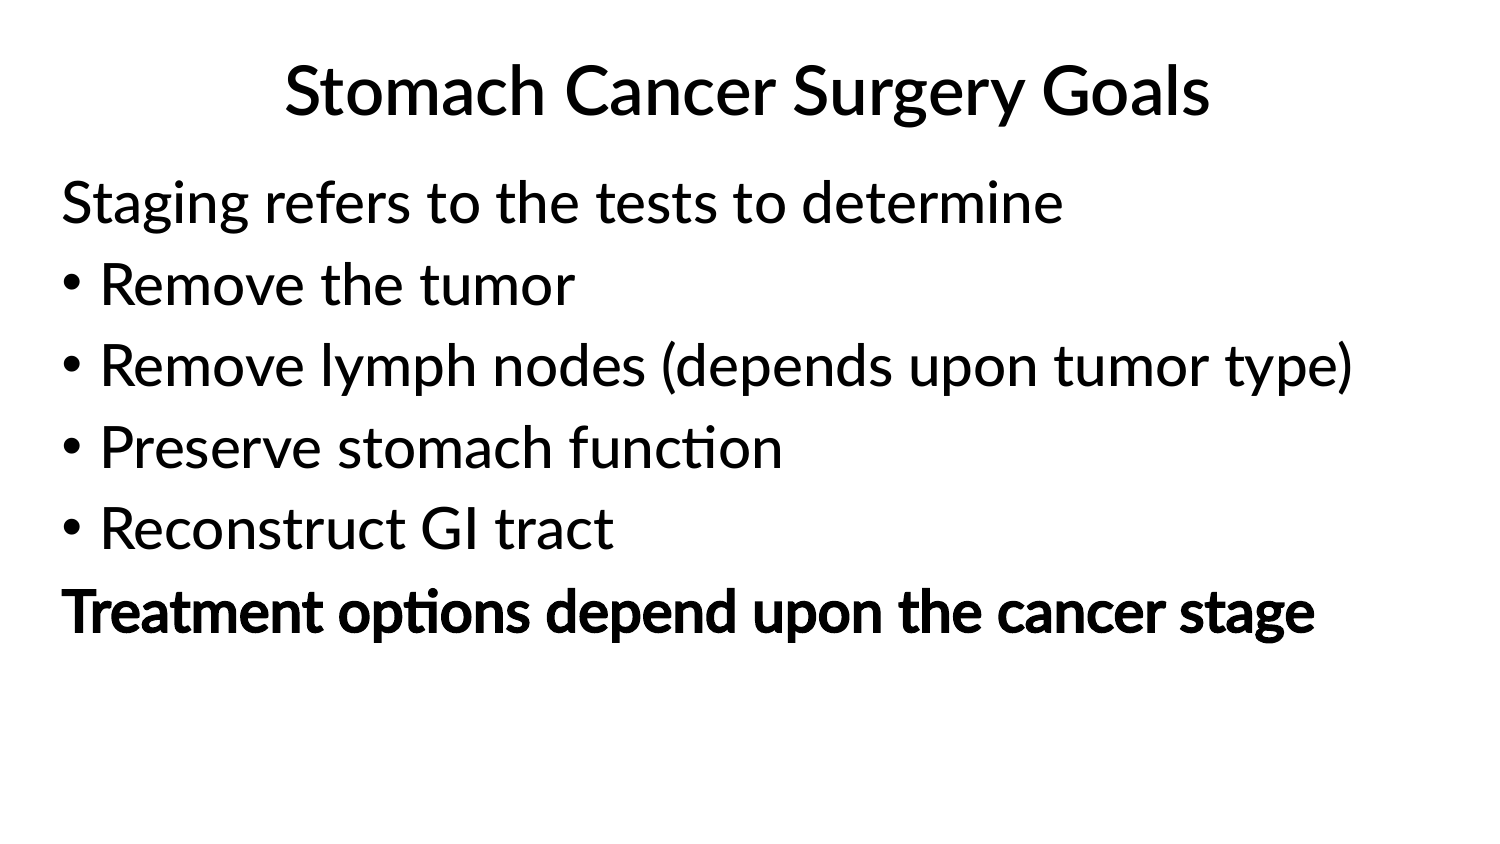

# Stomach Cancer Surgery Goals
Staging refers to the tests to determine
Remove the tumor
Remove lymph nodes (depends upon tumor type)
Preserve stomach function
Reconstruct GI tract
Treatment options depend upon the cancer stage